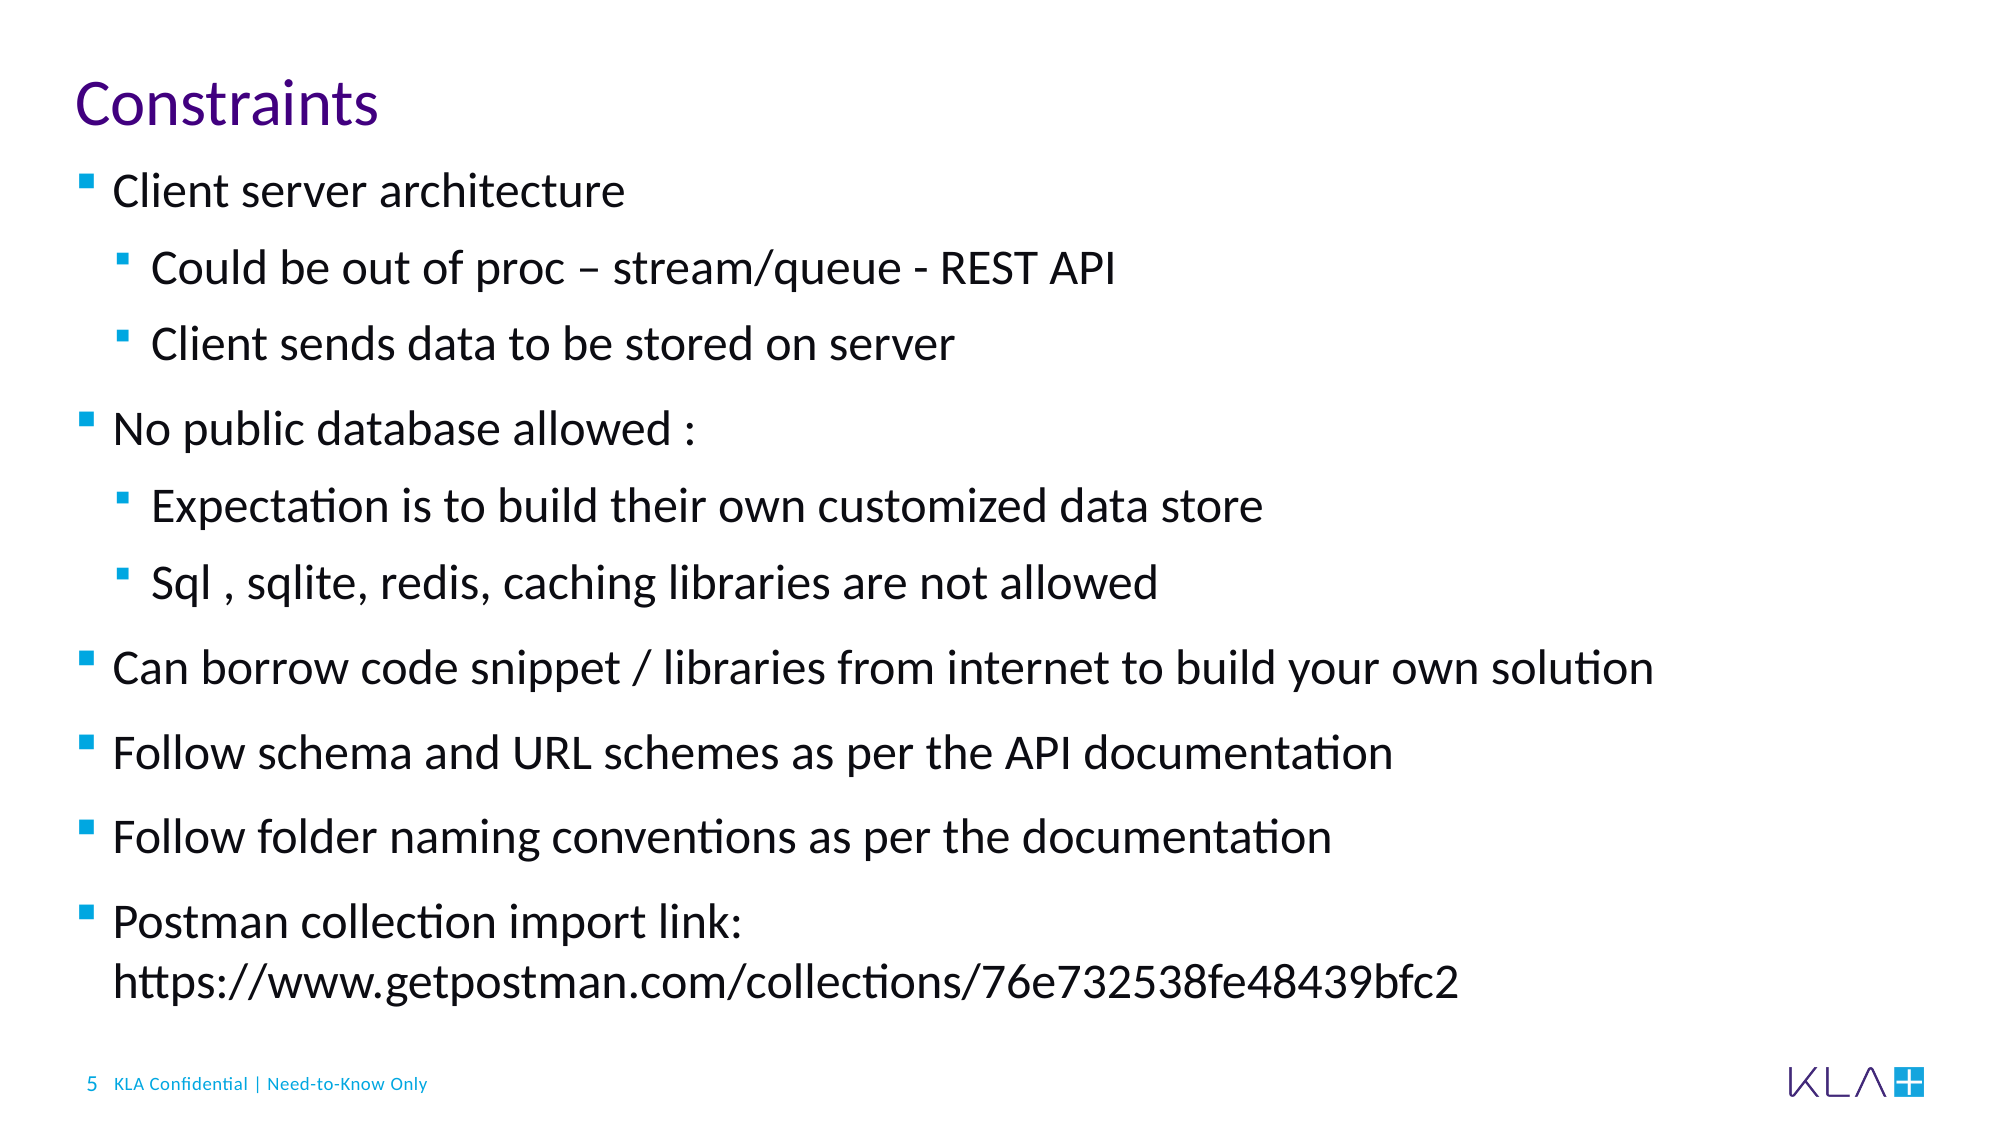

# Constraints
Client server architecture
Could be out of proc – stream/queue - REST API
Client sends data to be stored on server
No public database allowed :
Expectation is to build their own customized data store
Sql , sqlite, redis, caching libraries are not allowed
Can borrow code snippet / libraries from internet to build your own solution
Follow schema and URL schemes as per the API documentation
Follow folder naming conventions as per the documentation
Postman collection import link: https://www.getpostman.com/collections/76e732538fe48439bfc2